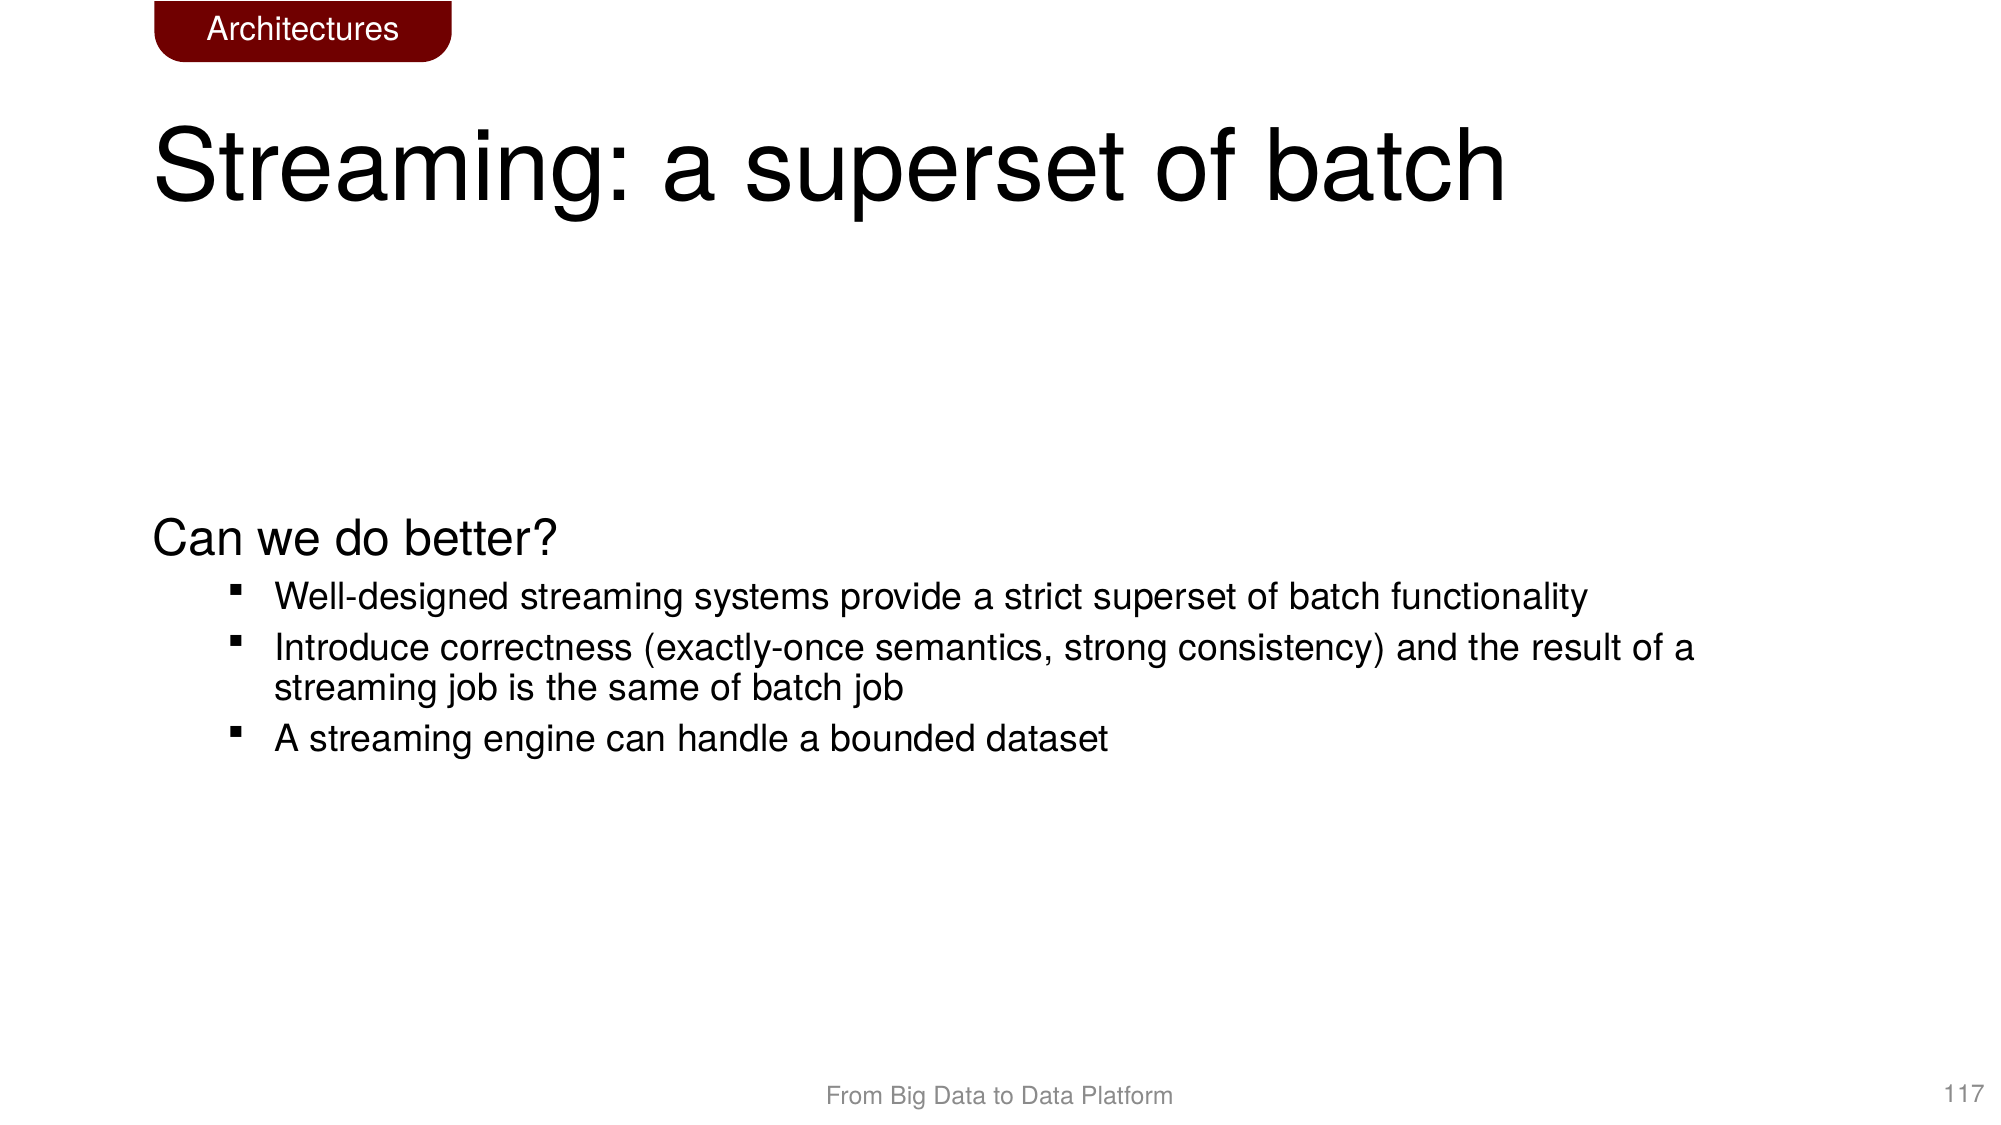

Architectures
# Streaming: a superset of batch
Can we do better?
Well-designed streaming systems provide a strict superset of batch functionality
Introduce correctness (exactly-once semantics, strong consistency) and the result of a streaming job is the same of batch job
A streaming engine can handle a bounded dataset
117